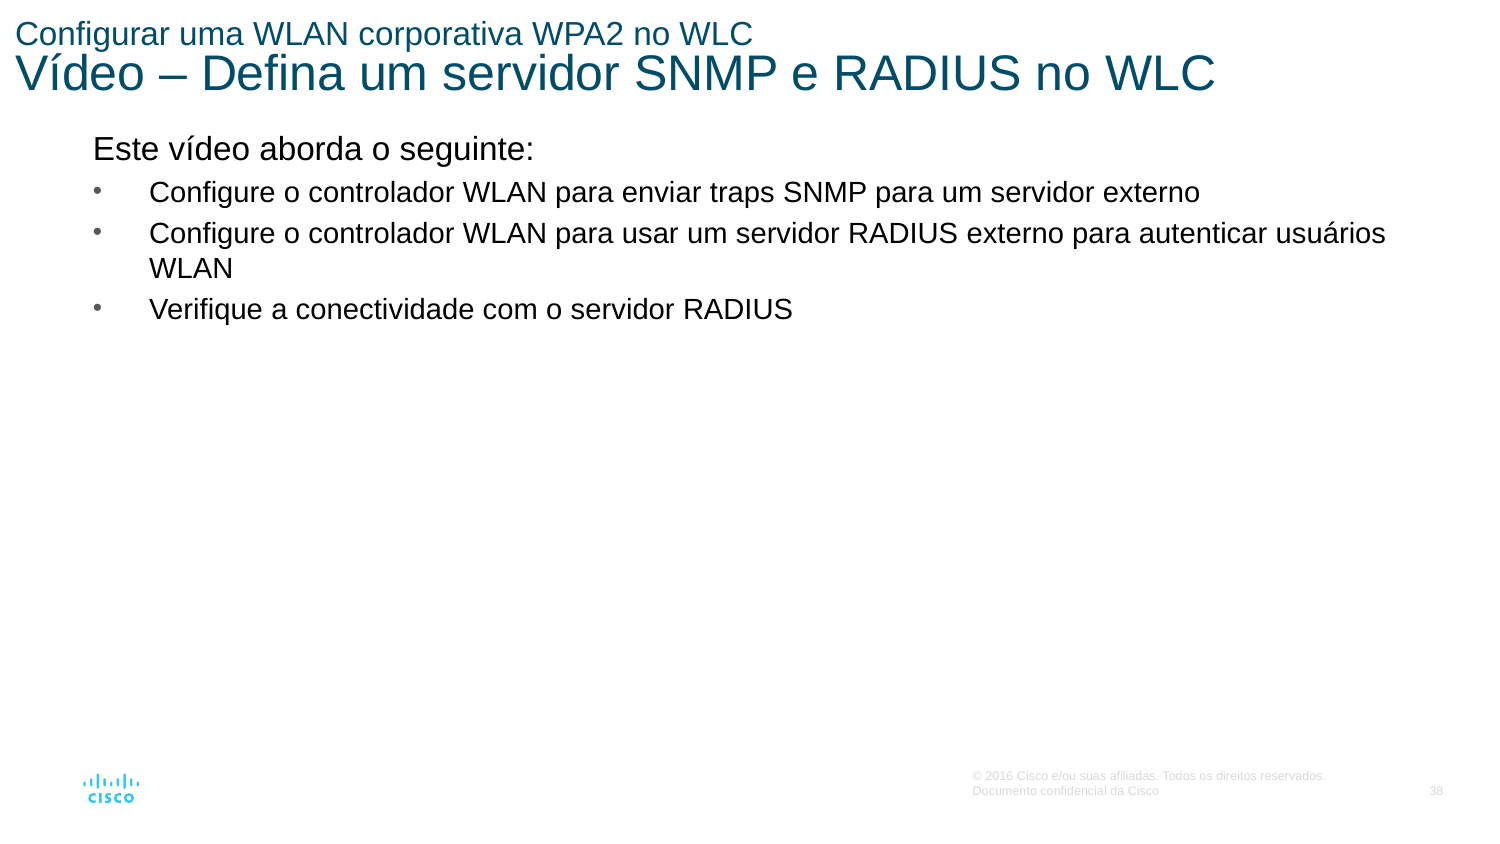

# Configurar uma WLAN corporativa WPA2 no WLC Vídeo – Defina um servidor SNMP e RADIUS no WLC
Este vídeo aborda o seguinte:
Configure o controlador WLAN para enviar traps SNMP para um servidor externo
Configure o controlador WLAN para usar um servidor RADIUS externo para autenticar usuários WLAN
Verifique a conectividade com o servidor RADIUS